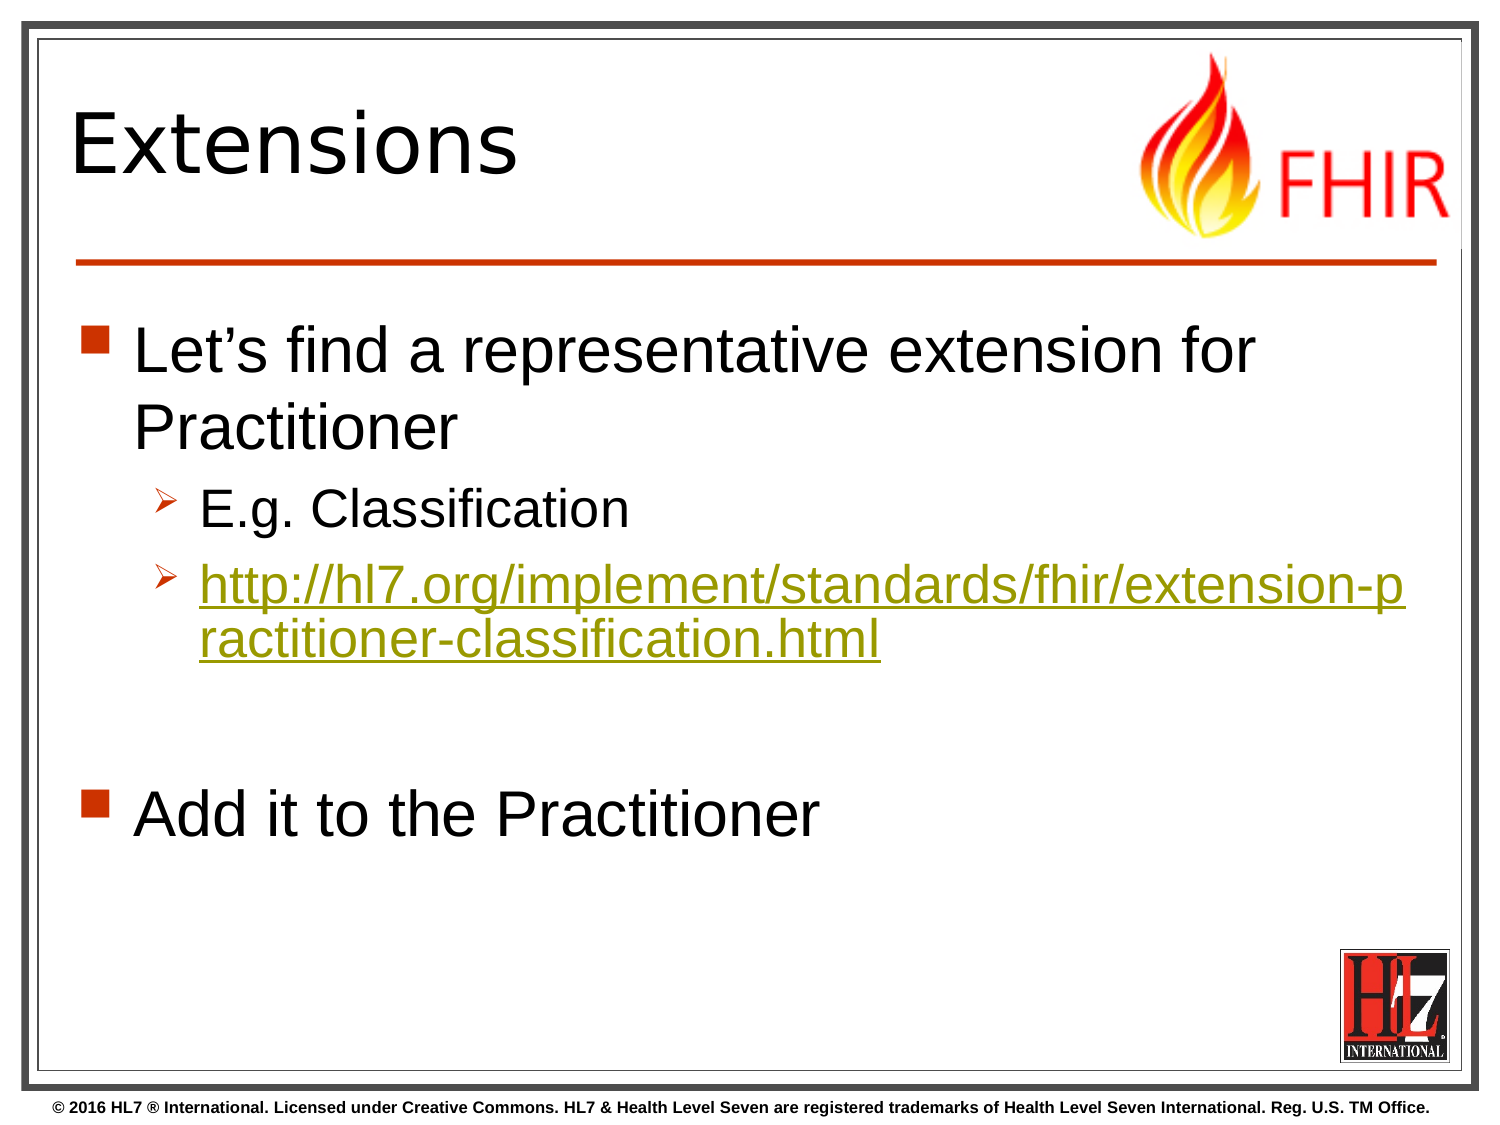

# Extensions
Let’s find a representative extension for Practitioner
E.g. Classification
http://hl7.org/implement/standards/fhir/extension-practitioner-classification.html

Add it to the Practitioner